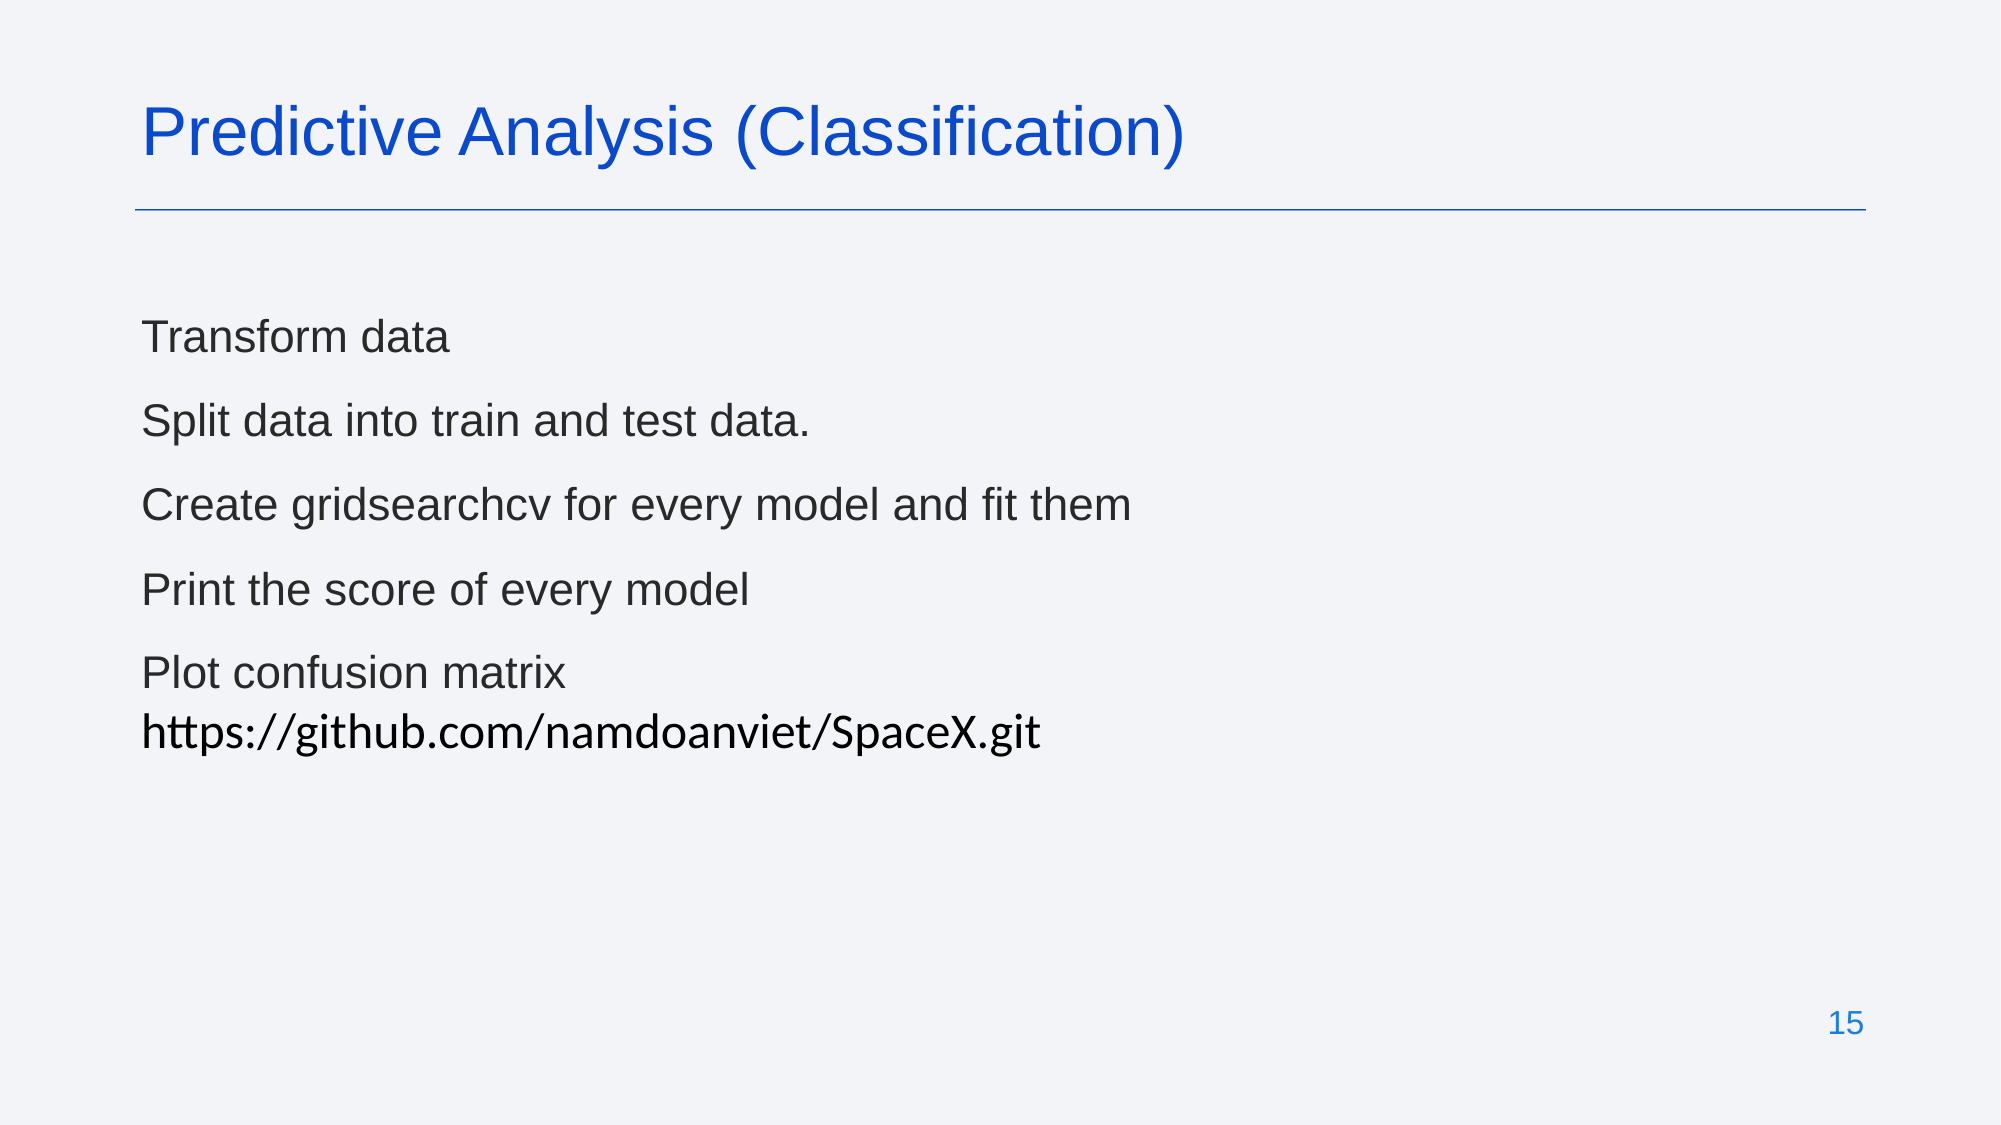

Predictive Analysis (Classification)
Transform data
Split data into train and test data.
Create gridsearchcv for every model and fit them
Print the score of every model
Plot confusion matrix
https://github.com/namdoanviet/SpaceX.git

15